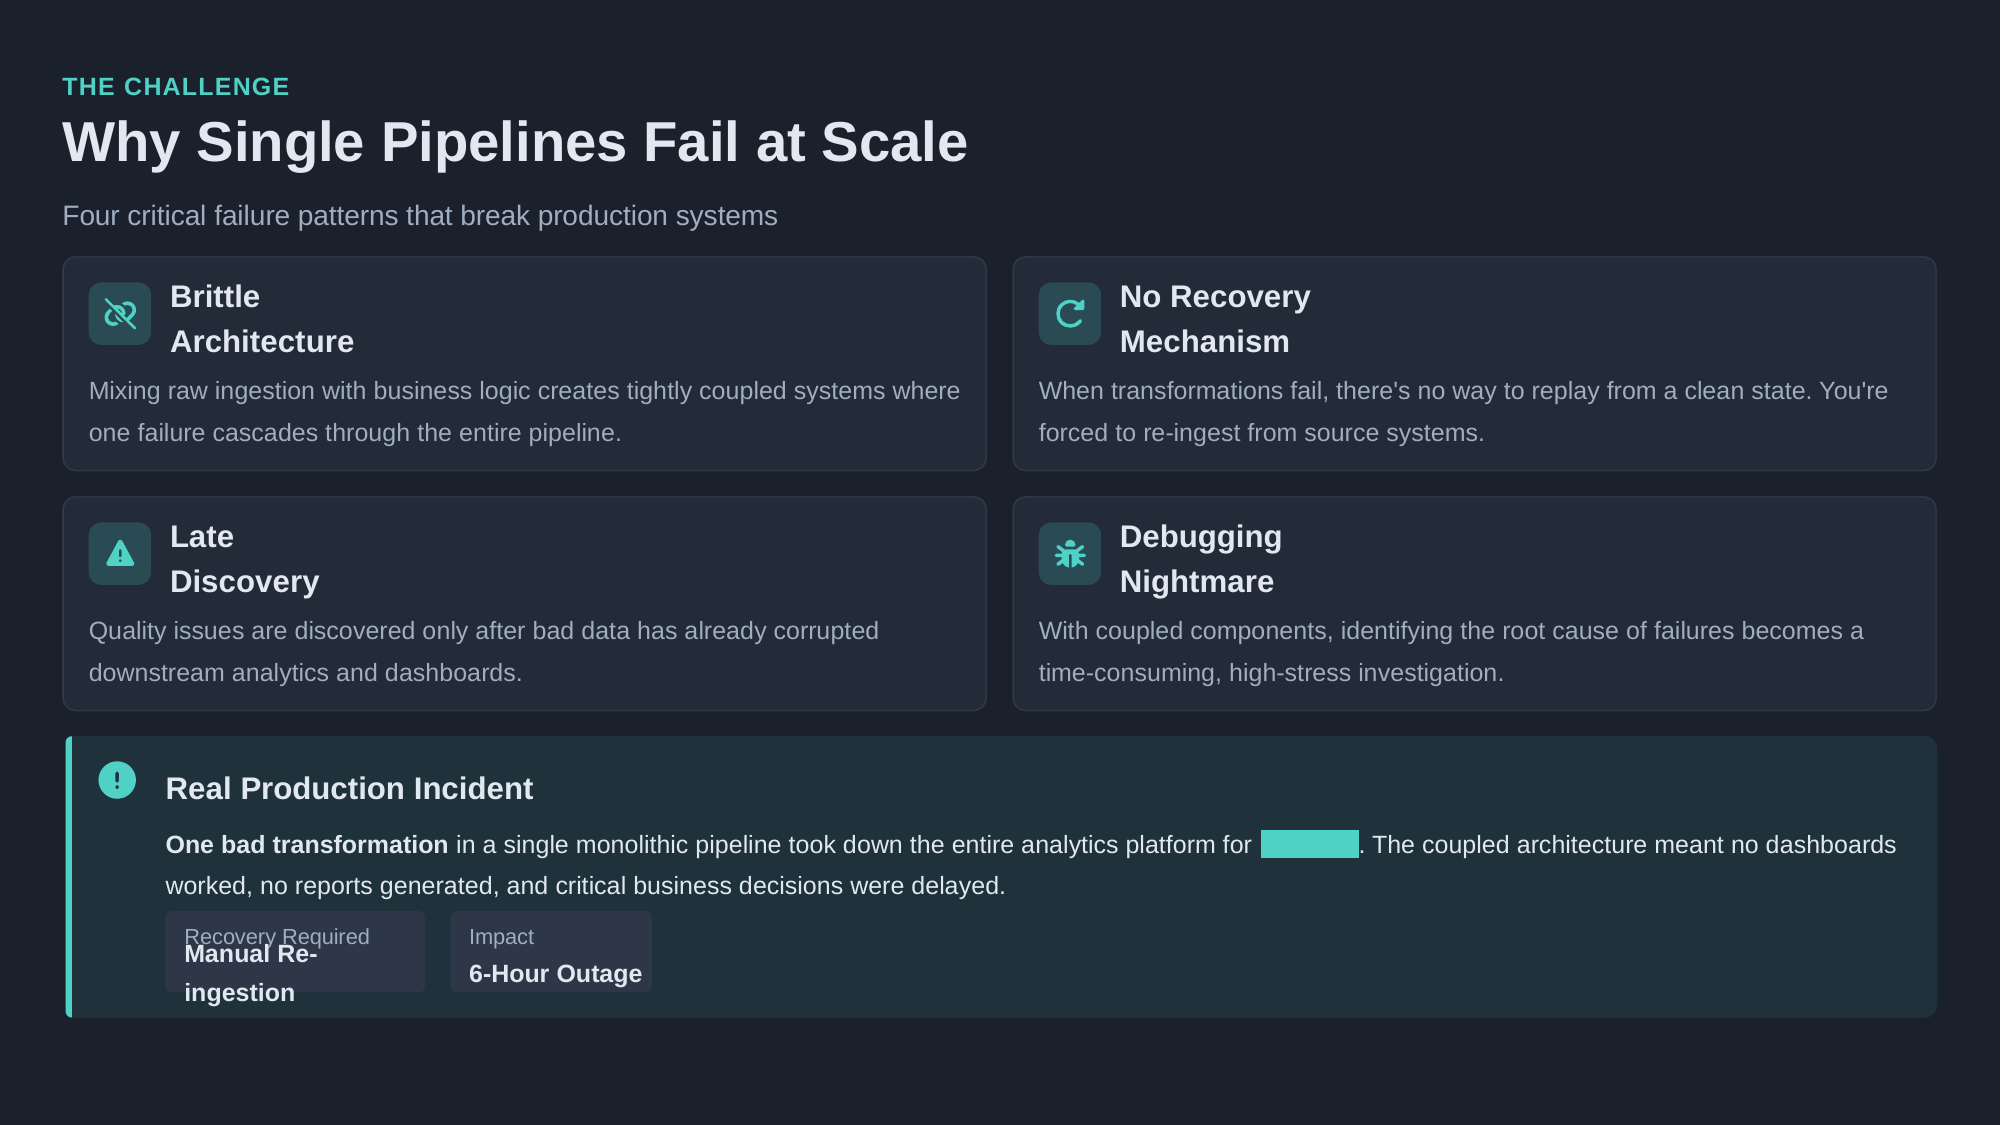

THE CHALLENGE
Why Single Pipelines Fail at Scale
Four critical failure patterns that break production systems

Brittle Architecture
No Recovery Mechanism

Mixing raw ingestion with business logic creates tightly coupled systems where one failure cascades through the entire pipeline.
When transformations fail, there's no way to replay from a clean state. You're forced to re-ingest from source systems.

Late Discovery
Debugging Nightmare

Quality issues are discovered only after bad data has already corrupted downstream analytics and dashboards.
With coupled components, identifying the root cause of failures becomes a time-consuming, high-stress investigation.

Real Production Incident
One bad transformation in a single monolithic pipeline took down the entire analytics platform for 6 hours . The coupled architecture meant no dashboards worked, no reports generated, and critical business decisions were delayed.

Recovery Required
Impact
Manual Re-ingestion
6-Hour Outage